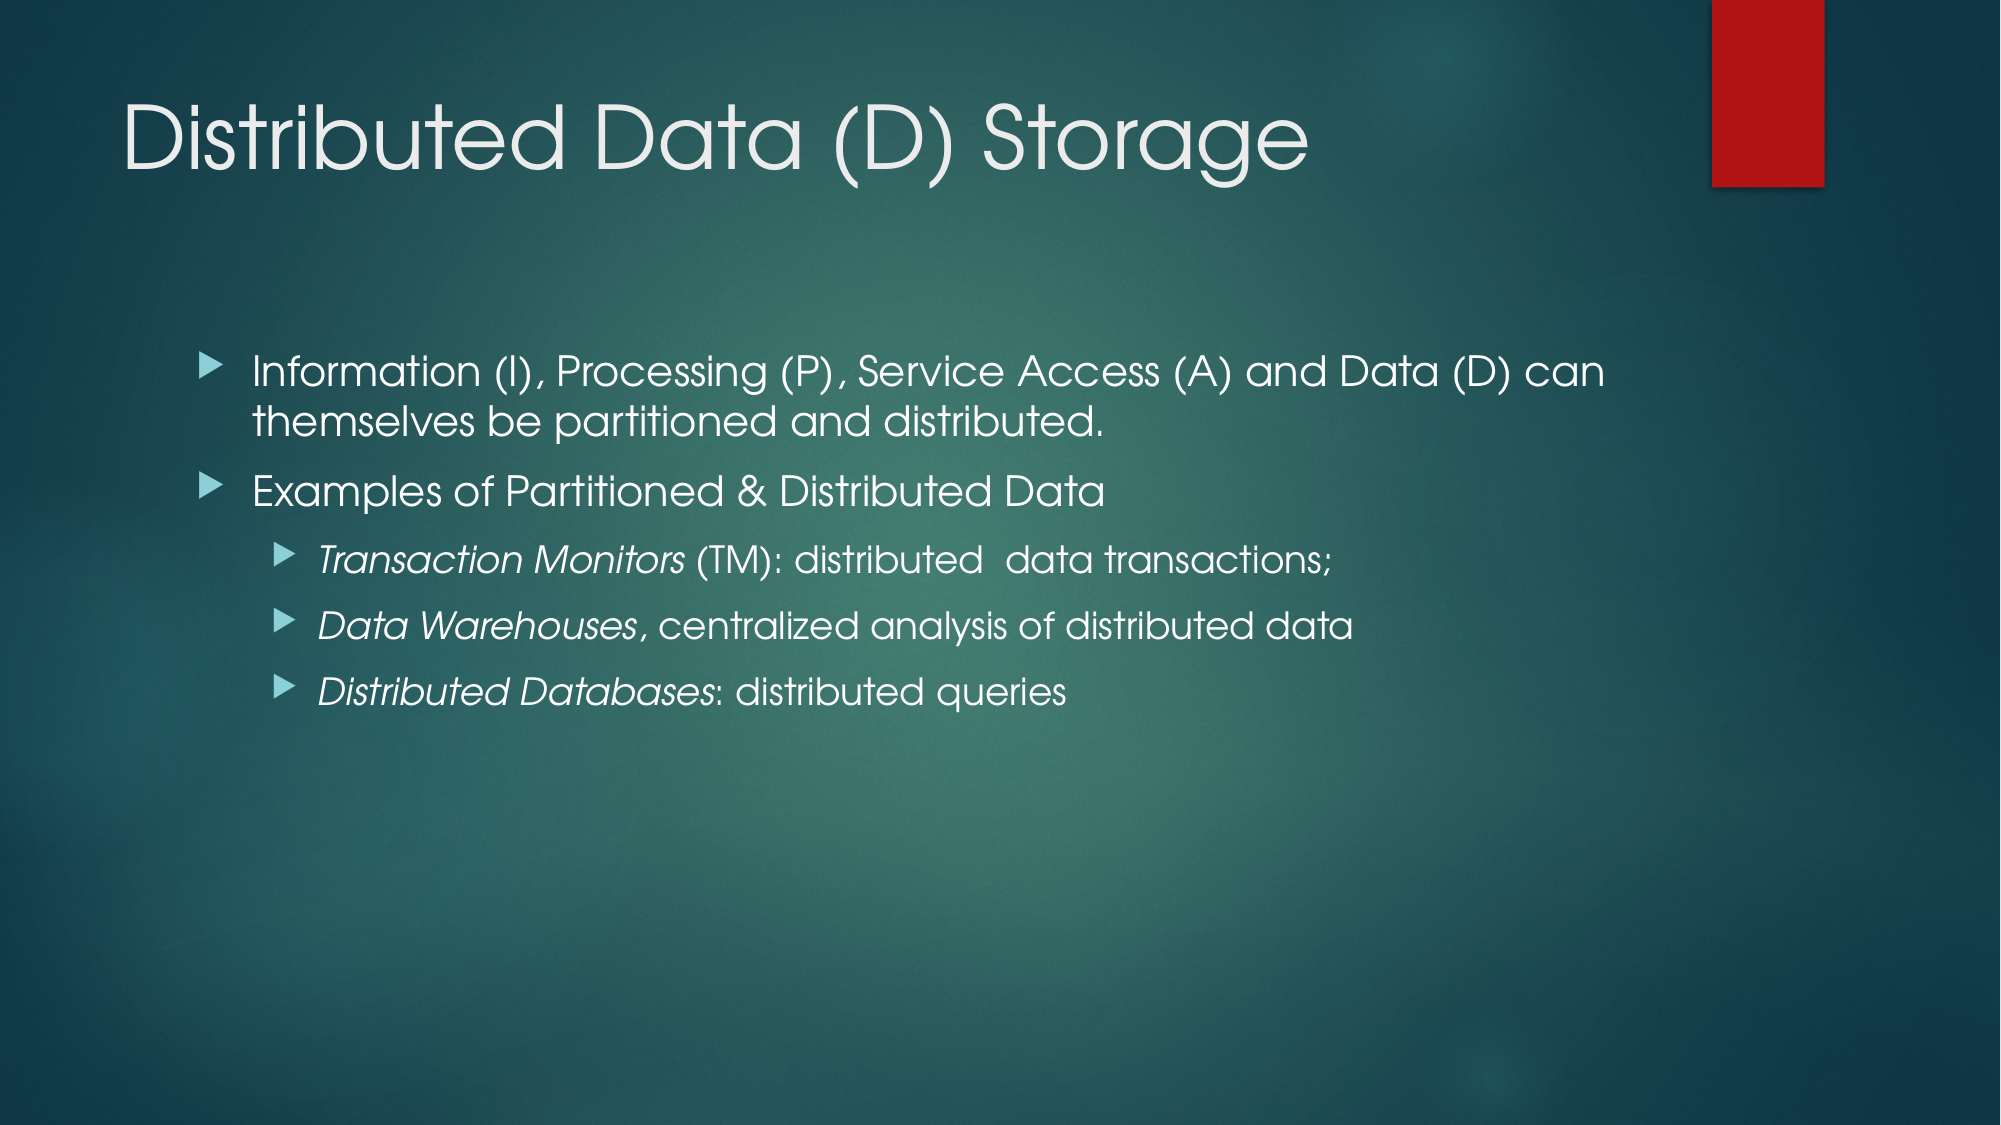

# Distributed Data (D) Storage
Information (I), Processing (P), Service Access (A) and Data (D) can themselves be partitioned and distributed.
Examples of Partitioned & Distributed Data
Transaction Monitors (TM): distributed  data transactions;
Data Warehouses, centralized analysis of distributed data
Distributed Databases: distributed queries